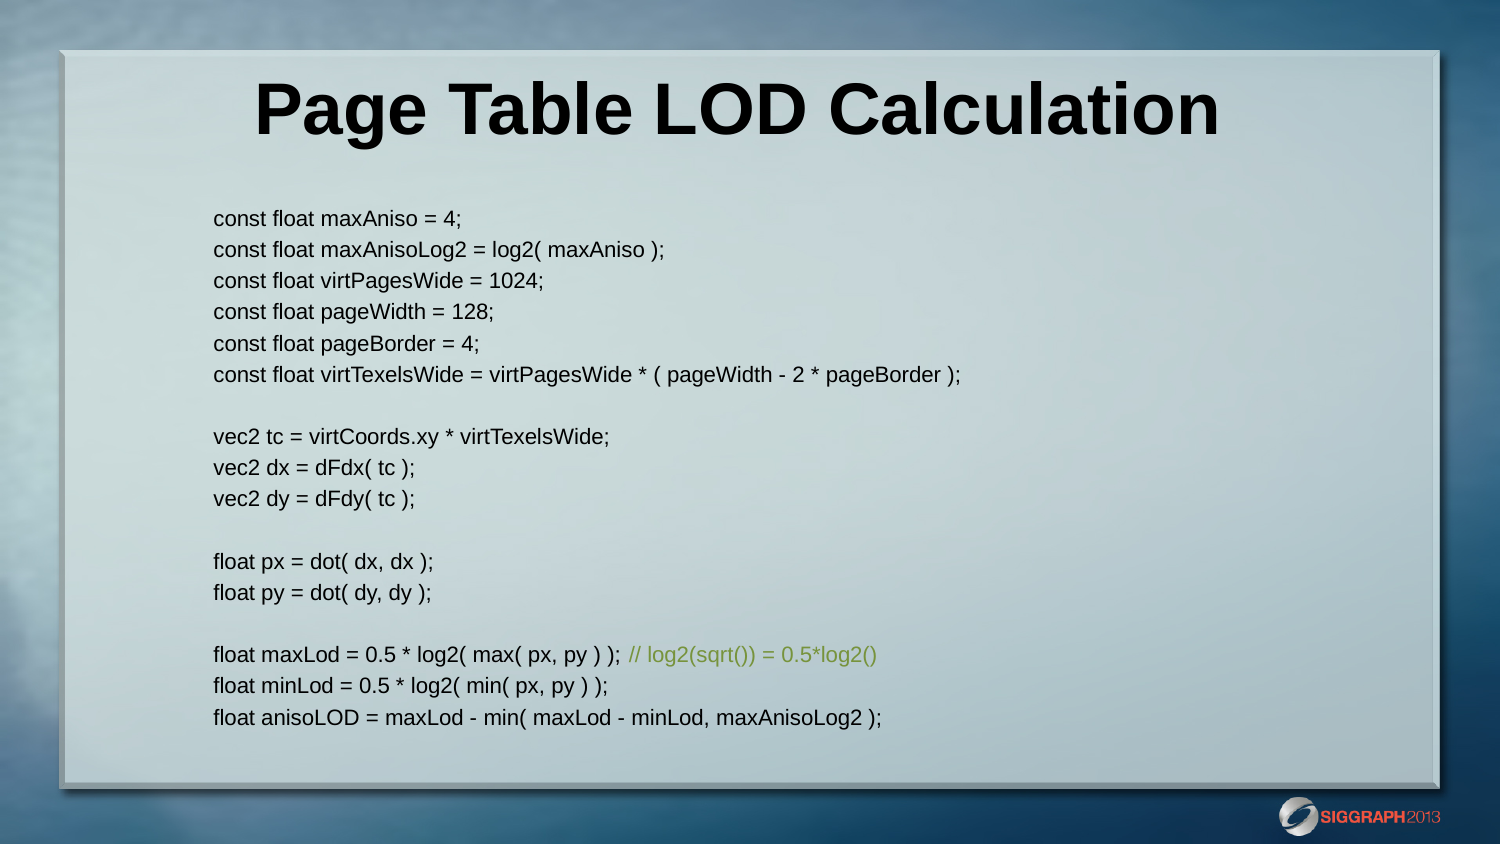

# Page Table LOD Calculation

const float maxAniso = 4;
const float maxAnisoLog2 = log2( maxAniso );
const float virtPagesWide = 1024;
const float pageWidth = 128;
const float pageBorder = 4;
const float virtTexelsWide = virtPagesWide * ( pageWidth - 2 * pageBorder );

vec2 tc = virtCoords.xy * virtTexelsWide;
vec2 dx = dFdx( tc );
vec2 dy = dFdy( tc );

float px = dot( dx, dx );
float py = dot( dy, dy );

float maxLod = 0.5 * log2( max( px, py ) ); // log2(sqrt()) = 0.5*log2()
float minLod = 0.5 * log2( min( px, py ) );
float anisoLOD = maxLod - min( maxLod - minLod, maxAnisoLog2 );